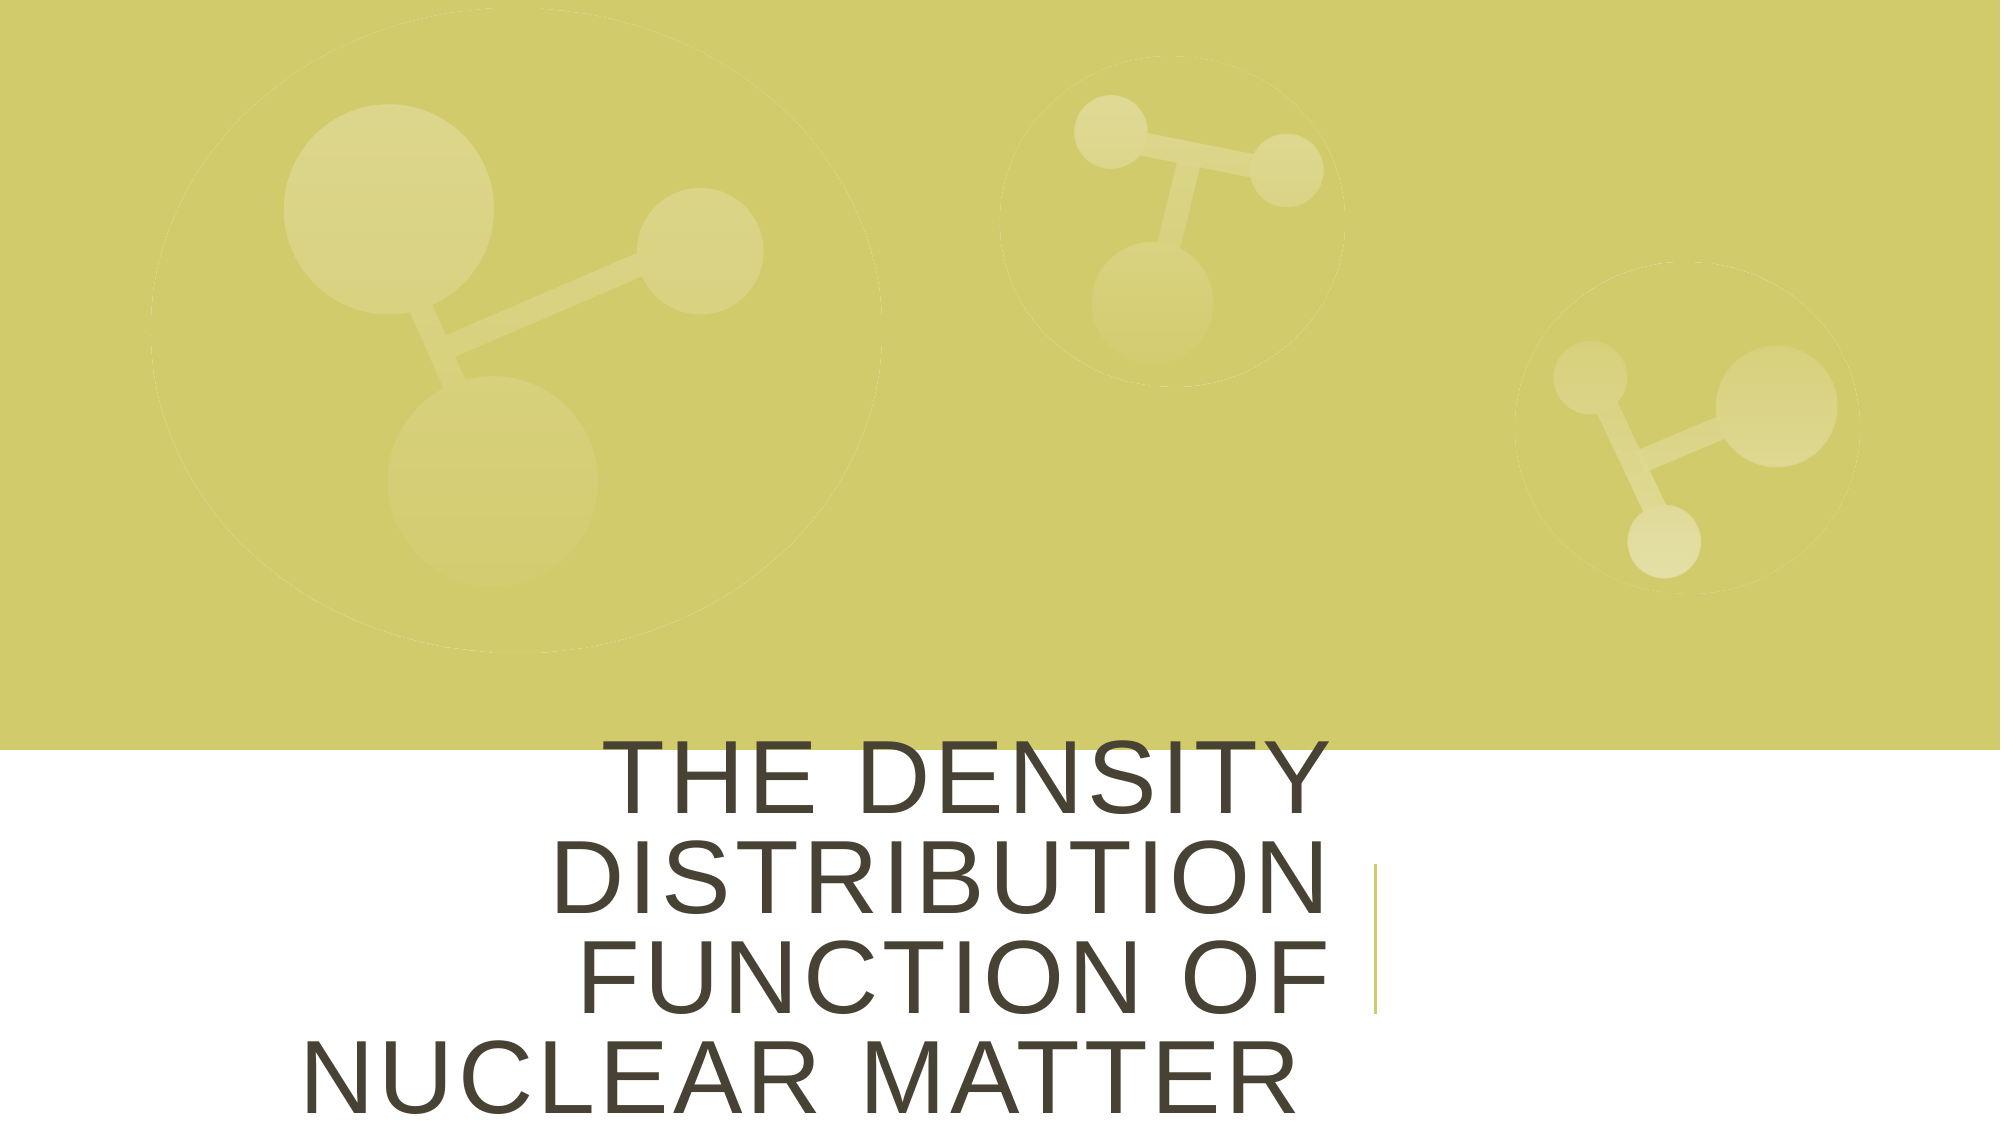

# the density distribution function of nuclear matter